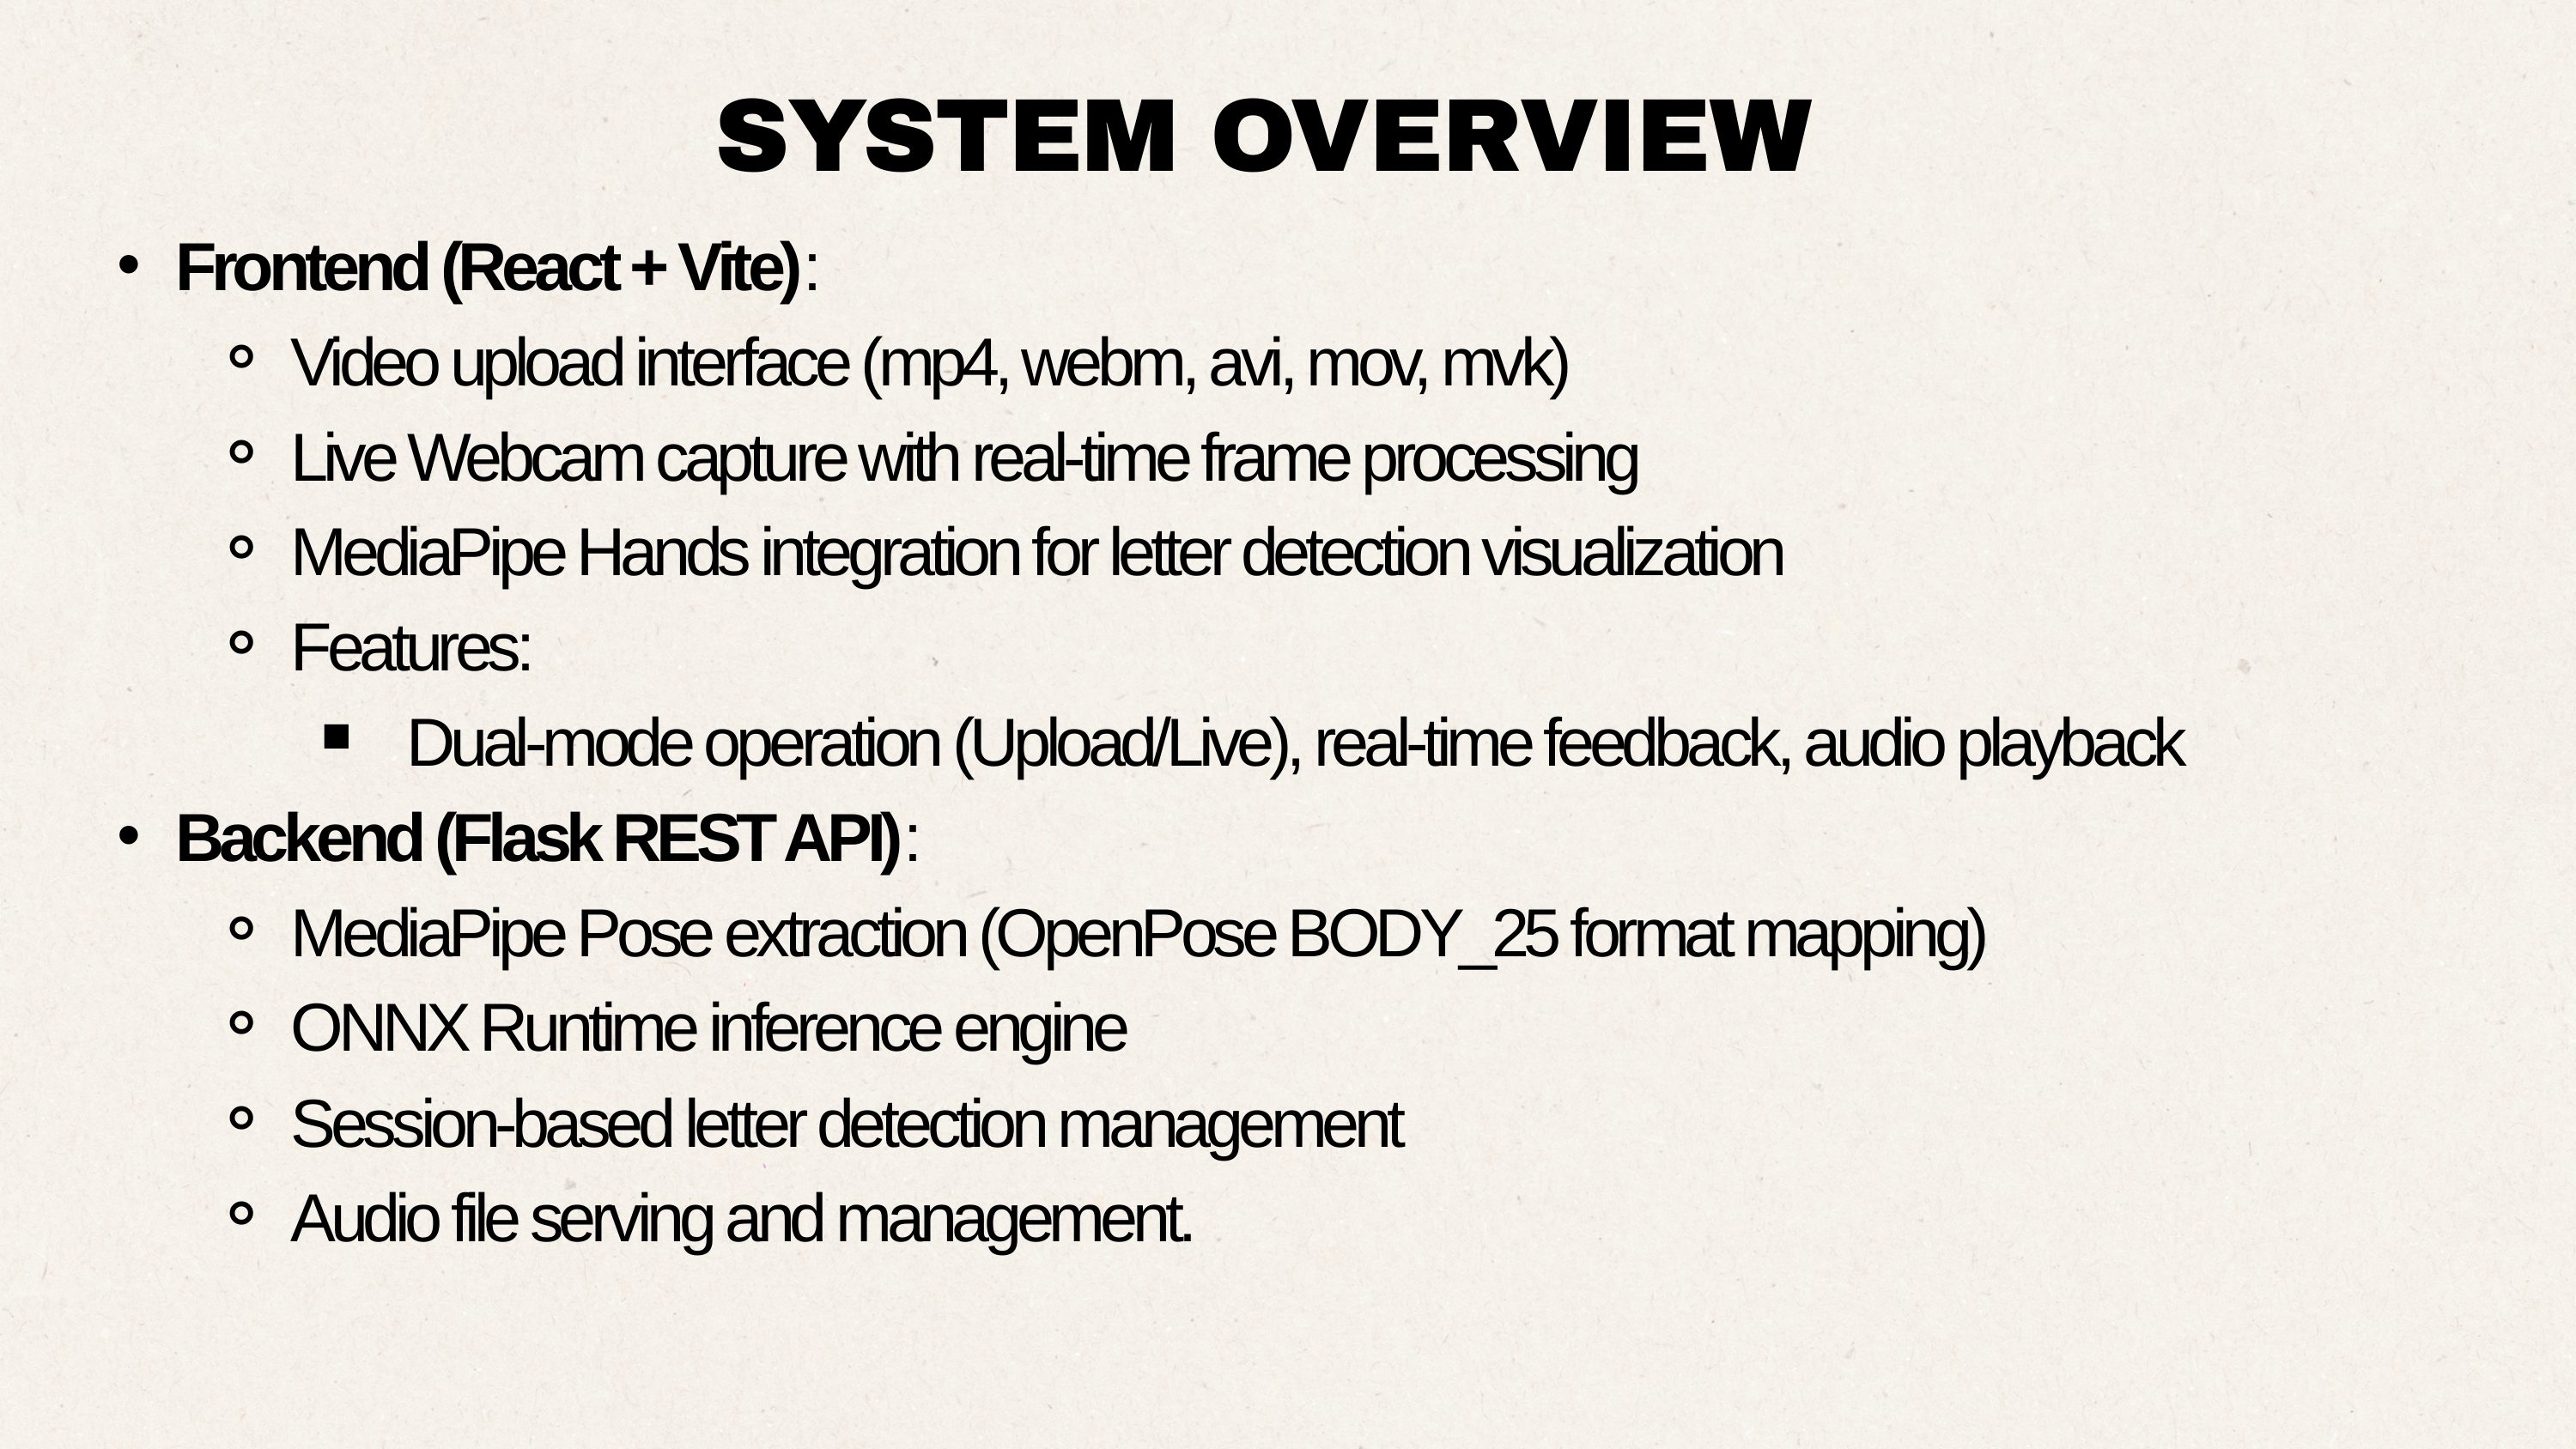

SYSTEM OVERVIEW
Frontend (React + Vite):
Video upload interface (mp4, webm, avi, mov, mvk)
Live Webcam capture with real-time frame processing
MediaPipe Hands integration for letter detection visualization
Features:
Dual-mode operation (Upload/Live), real-time feedback, audio playback
Backend (Flask REST API):
MediaPipe Pose extraction (OpenPose BODY_25 format mapping)
ONNX Runtime inference engine
Session-based letter detection management
Audio file serving and management.